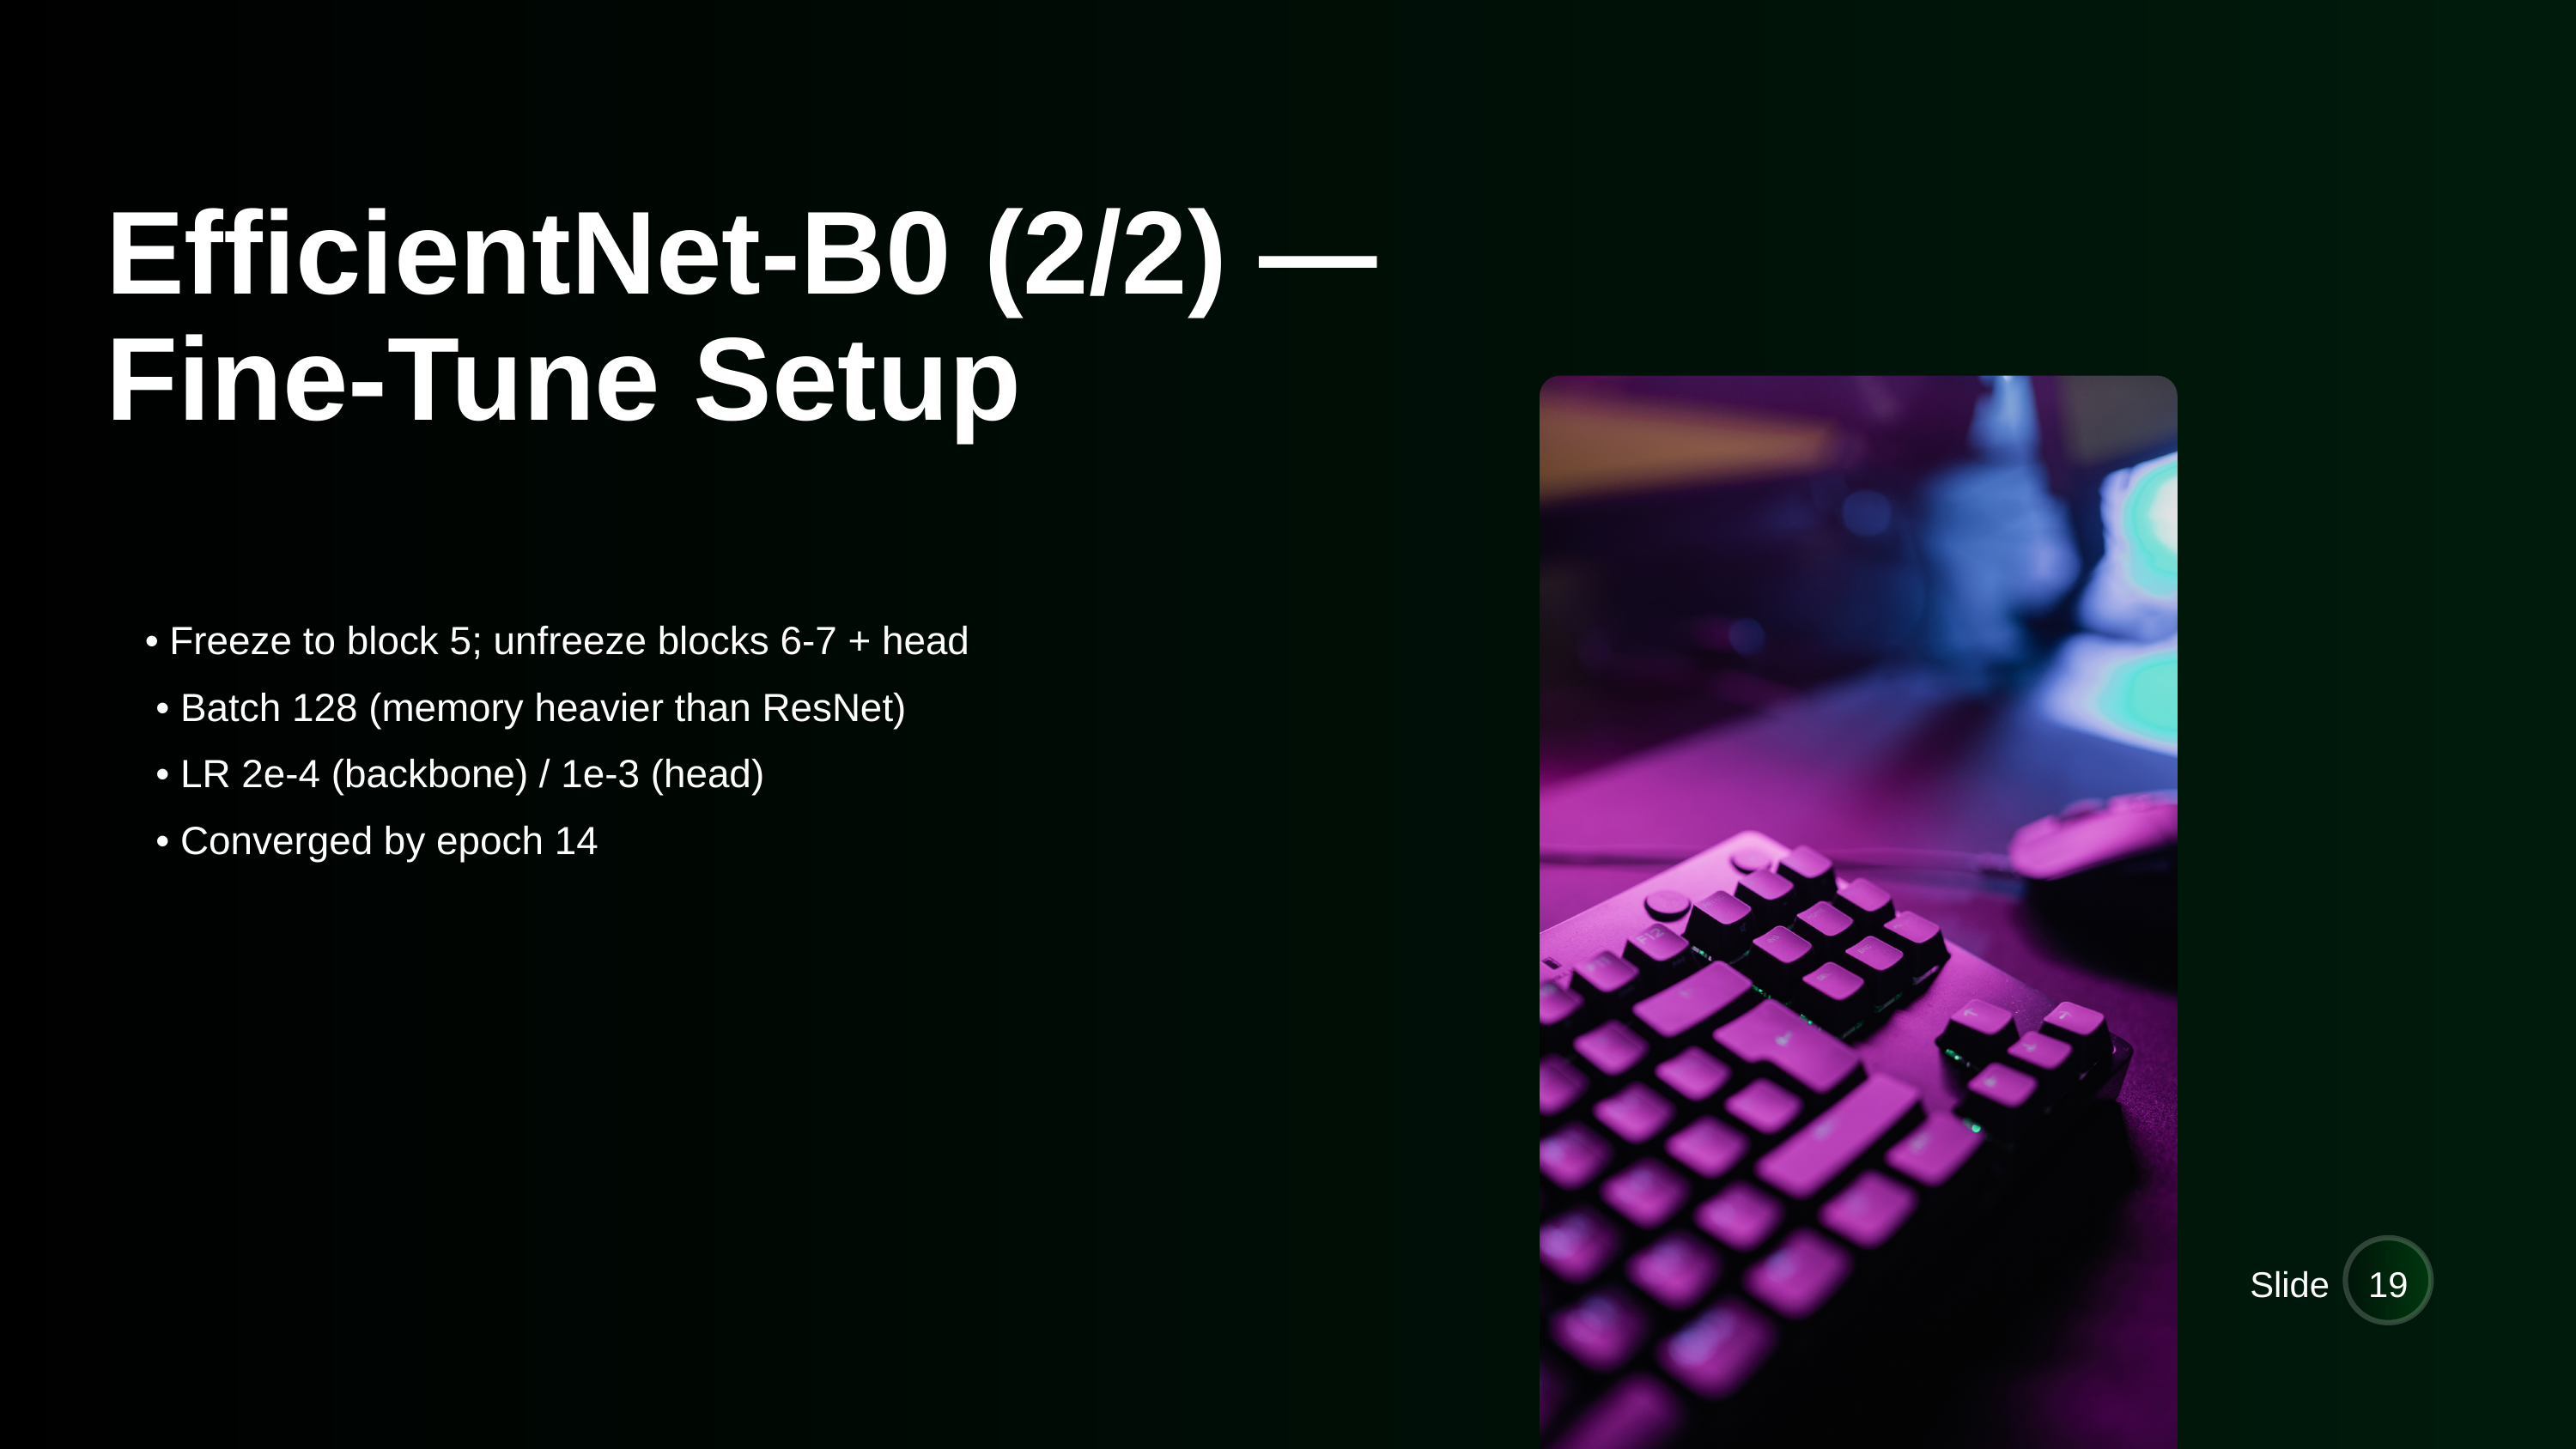

EfficientNet-B0 (2/2) — Fine-Tune Setup

• Freeze to block 5; unfreeze blocks 6-7 + head
 • Batch 128 (memory heavier than ResNet)
 • LR 2e-4 (backbone) / 1e-3 (head)
 • Converged by epoch 14

Slide
19